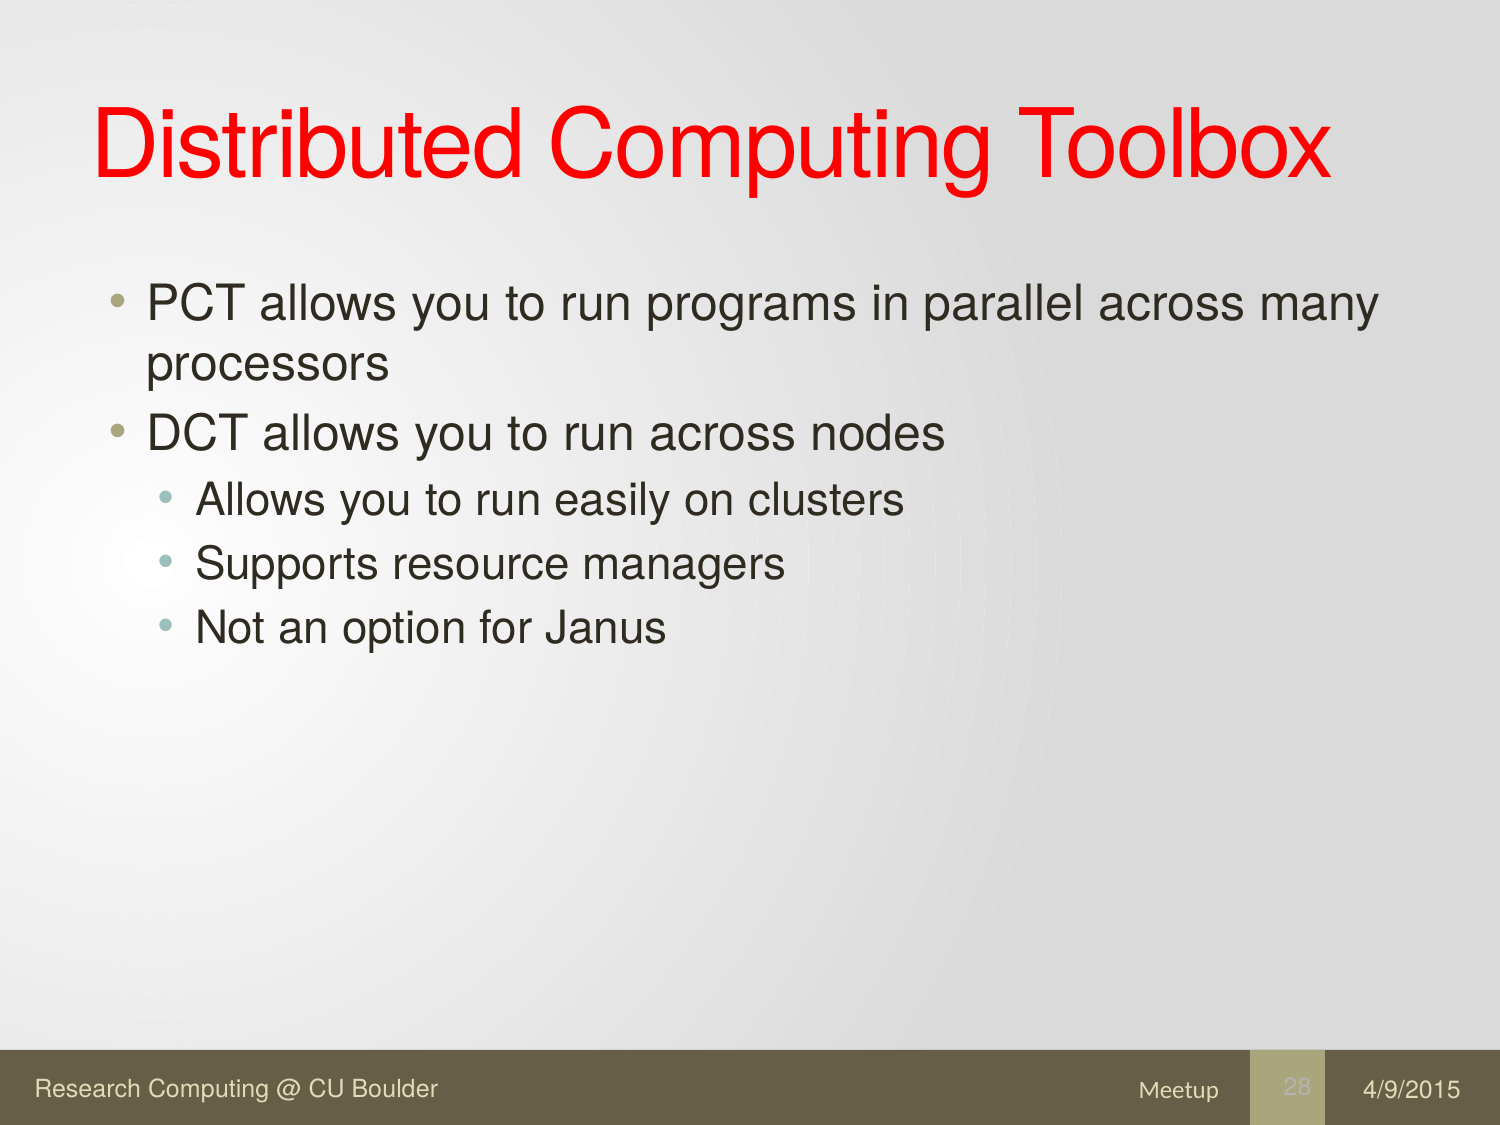

# Distributed Computing Toolbox
PCT allows you to run programs in parallel across many processors
DCT allows you to run across nodes
Allows you to run easily on clusters
Supports resource managers
Not an option for Janus
Meetup
4/9/2015
28